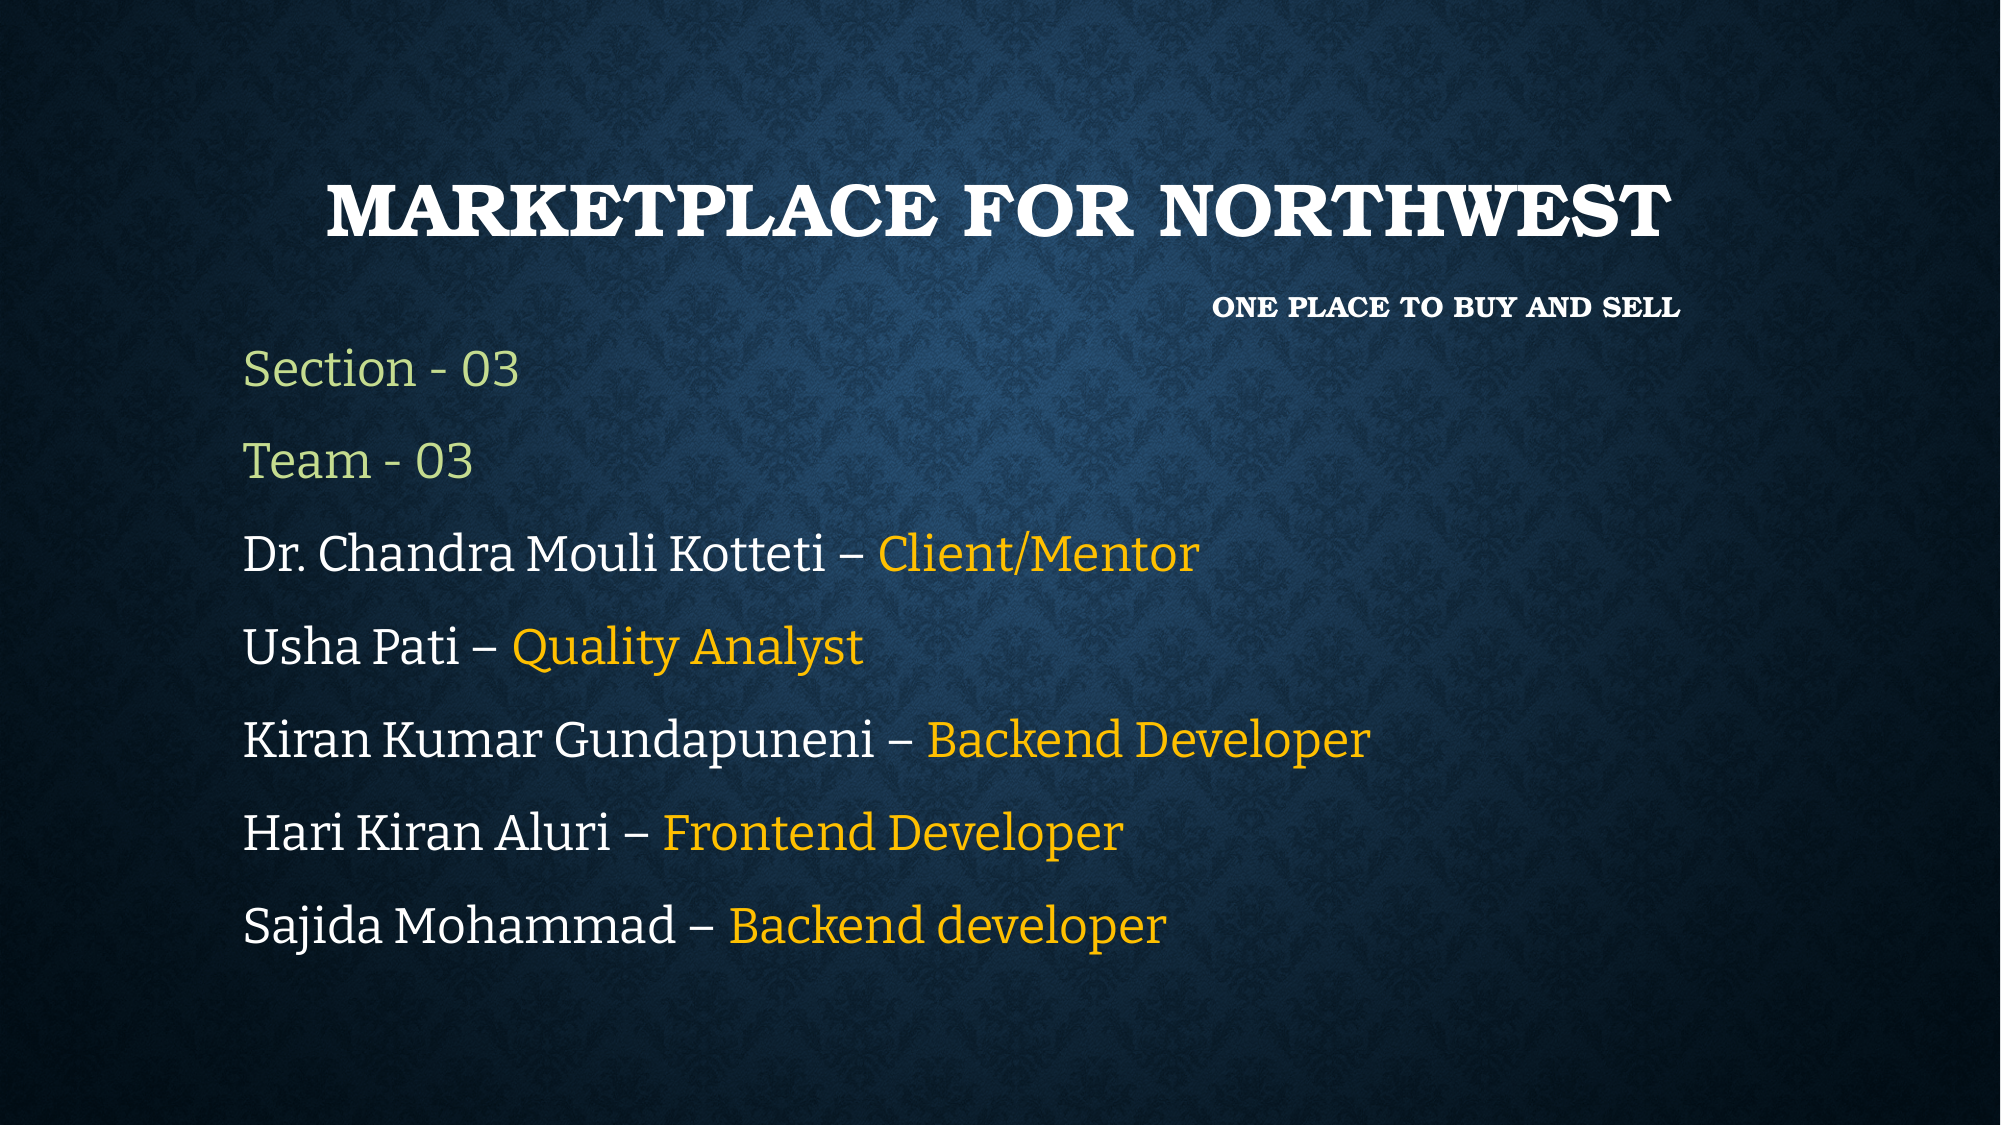

# MARKETPLACE FOR NORTHWEST One place to buy and sell
Section - 03
Team - 03
Dr. Chandra Mouli Kotteti – Client/Mentor
Usha Pati – Quality Analyst
Kiran Kumar Gundapuneni – Backend Developer
Hari Kiran Aluri – Frontend Developer
Sajida Mohammad – Backend developer